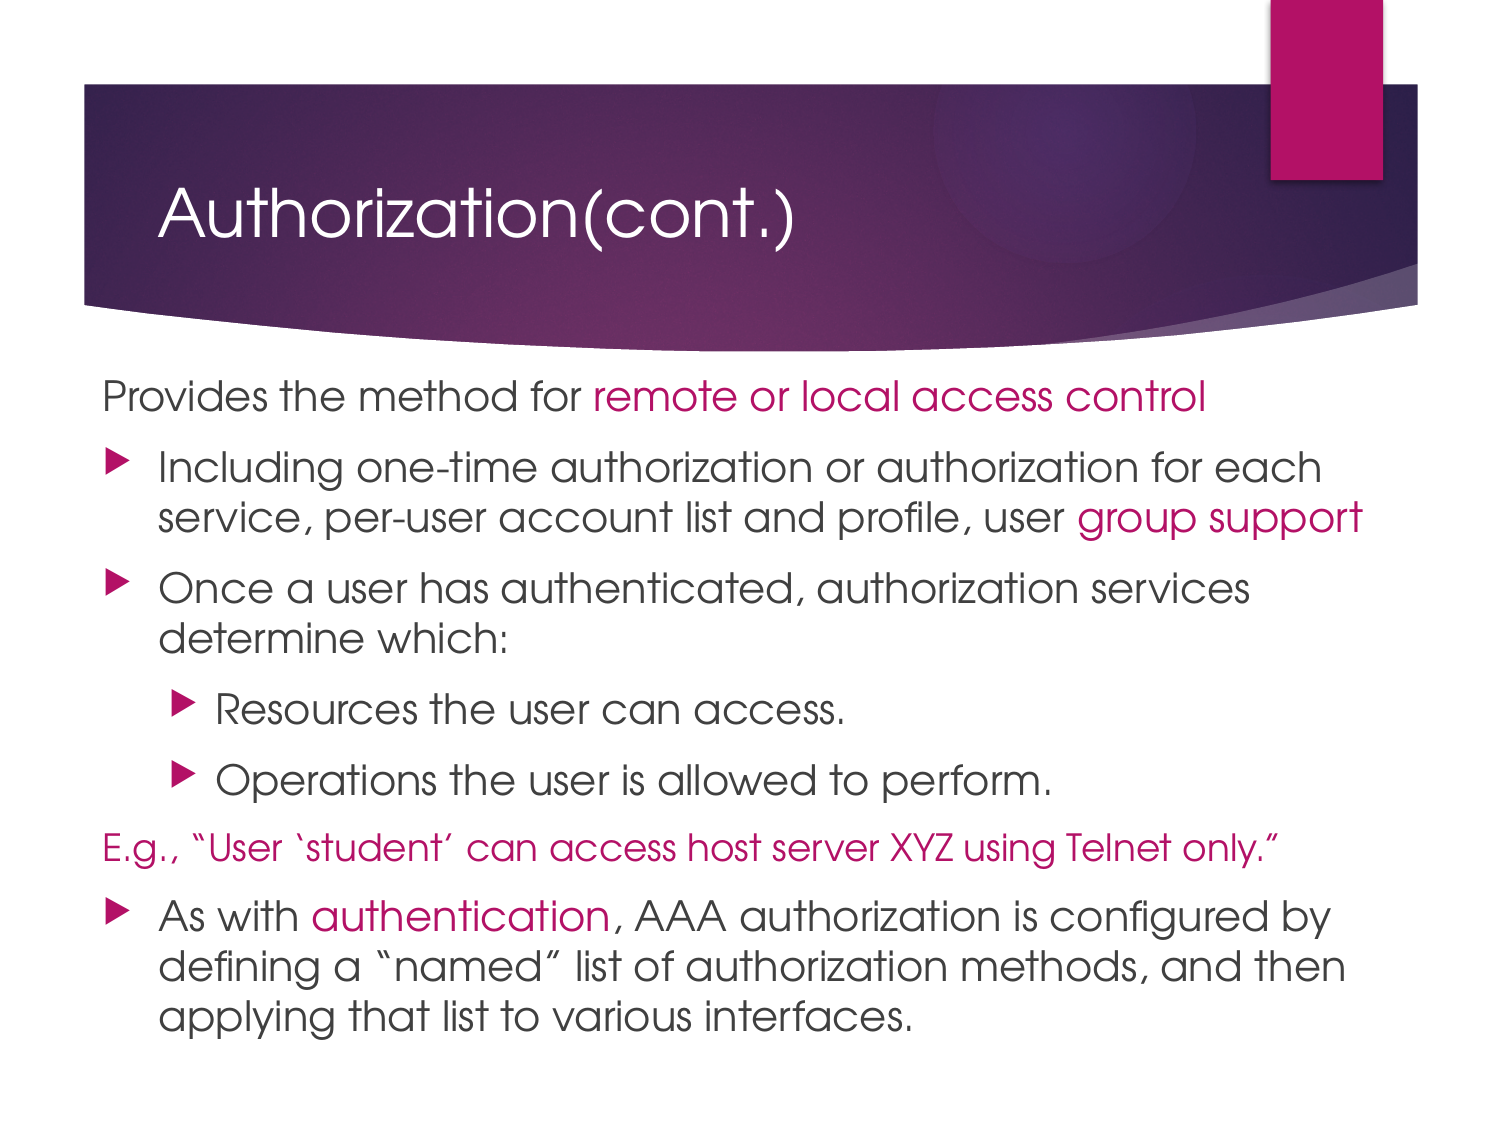

# Authorization(cont.)
Provides the method for remote or local access control
Including one-time authorization or authorization for each service, per-user account list and profile, user group support
Once a user has authenticated, authorization services determine which:
Resources the user can access.
Operations the user is allowed to perform.
E.g., “User ‘student’ can access host server XYZ using Telnet only.”
As with authentication, AAA authorization is configured by defining a “named” list of authorization methods, and then applying that list to various interfaces.